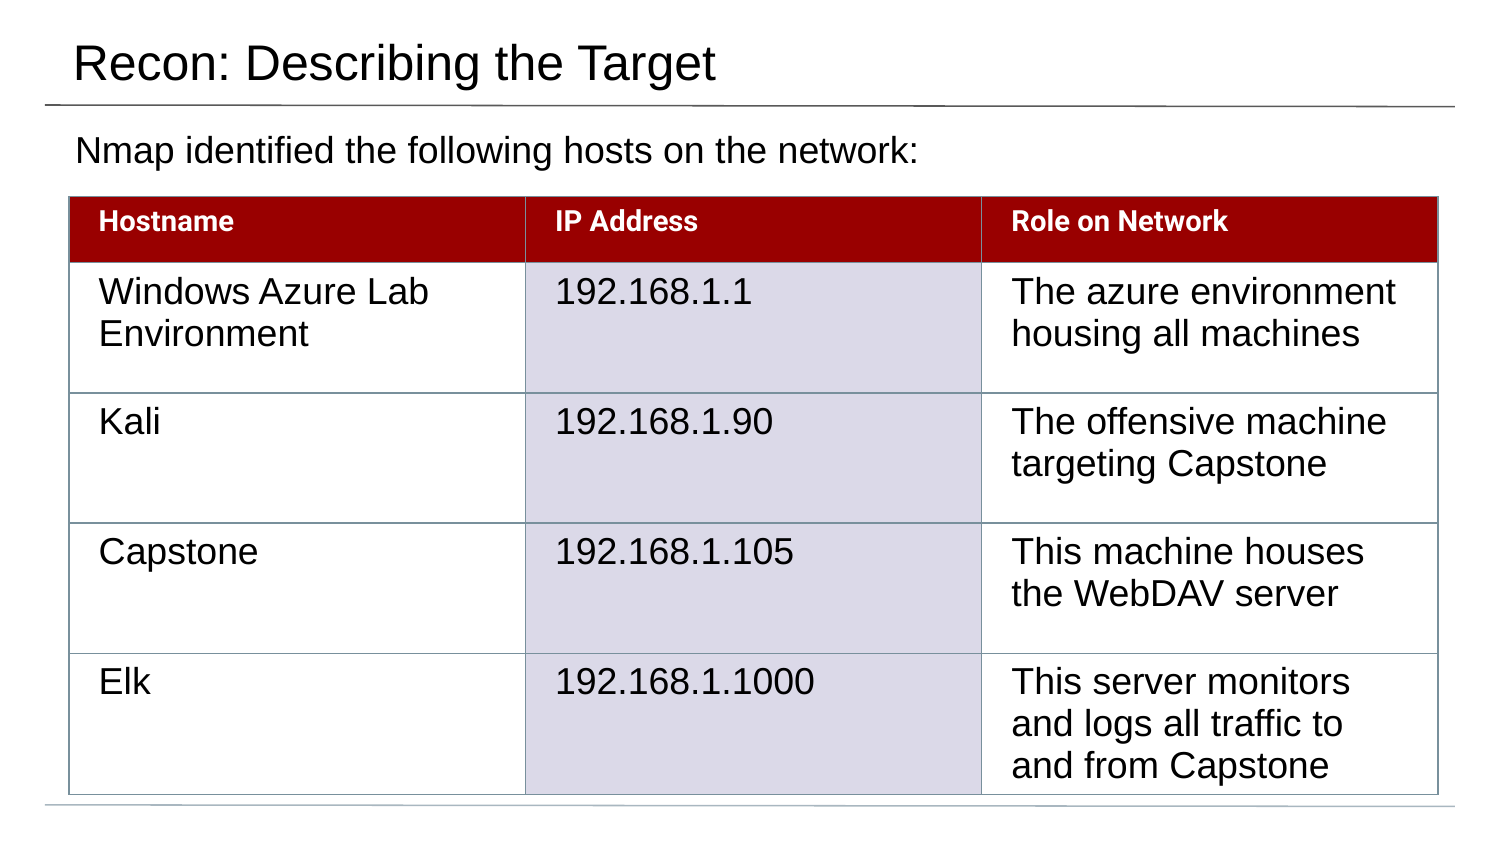

Recon: Describing the Target
Nmap identified the following hosts on the network:
| Hostname | IP Address | Role on Network |
| --- | --- | --- |
| Windows Azure Lab Environment | 192.168.1.1 | The azure environment housing all machines |
| Kali | 192.168.1.90 | The offensive machine targeting Capstone |
| Capstone | 192.168.1.105 | This machine houses the WebDAV server |
| Elk | 192.168.1.1000 | This server monitors and logs all traffic to and from Capstone |